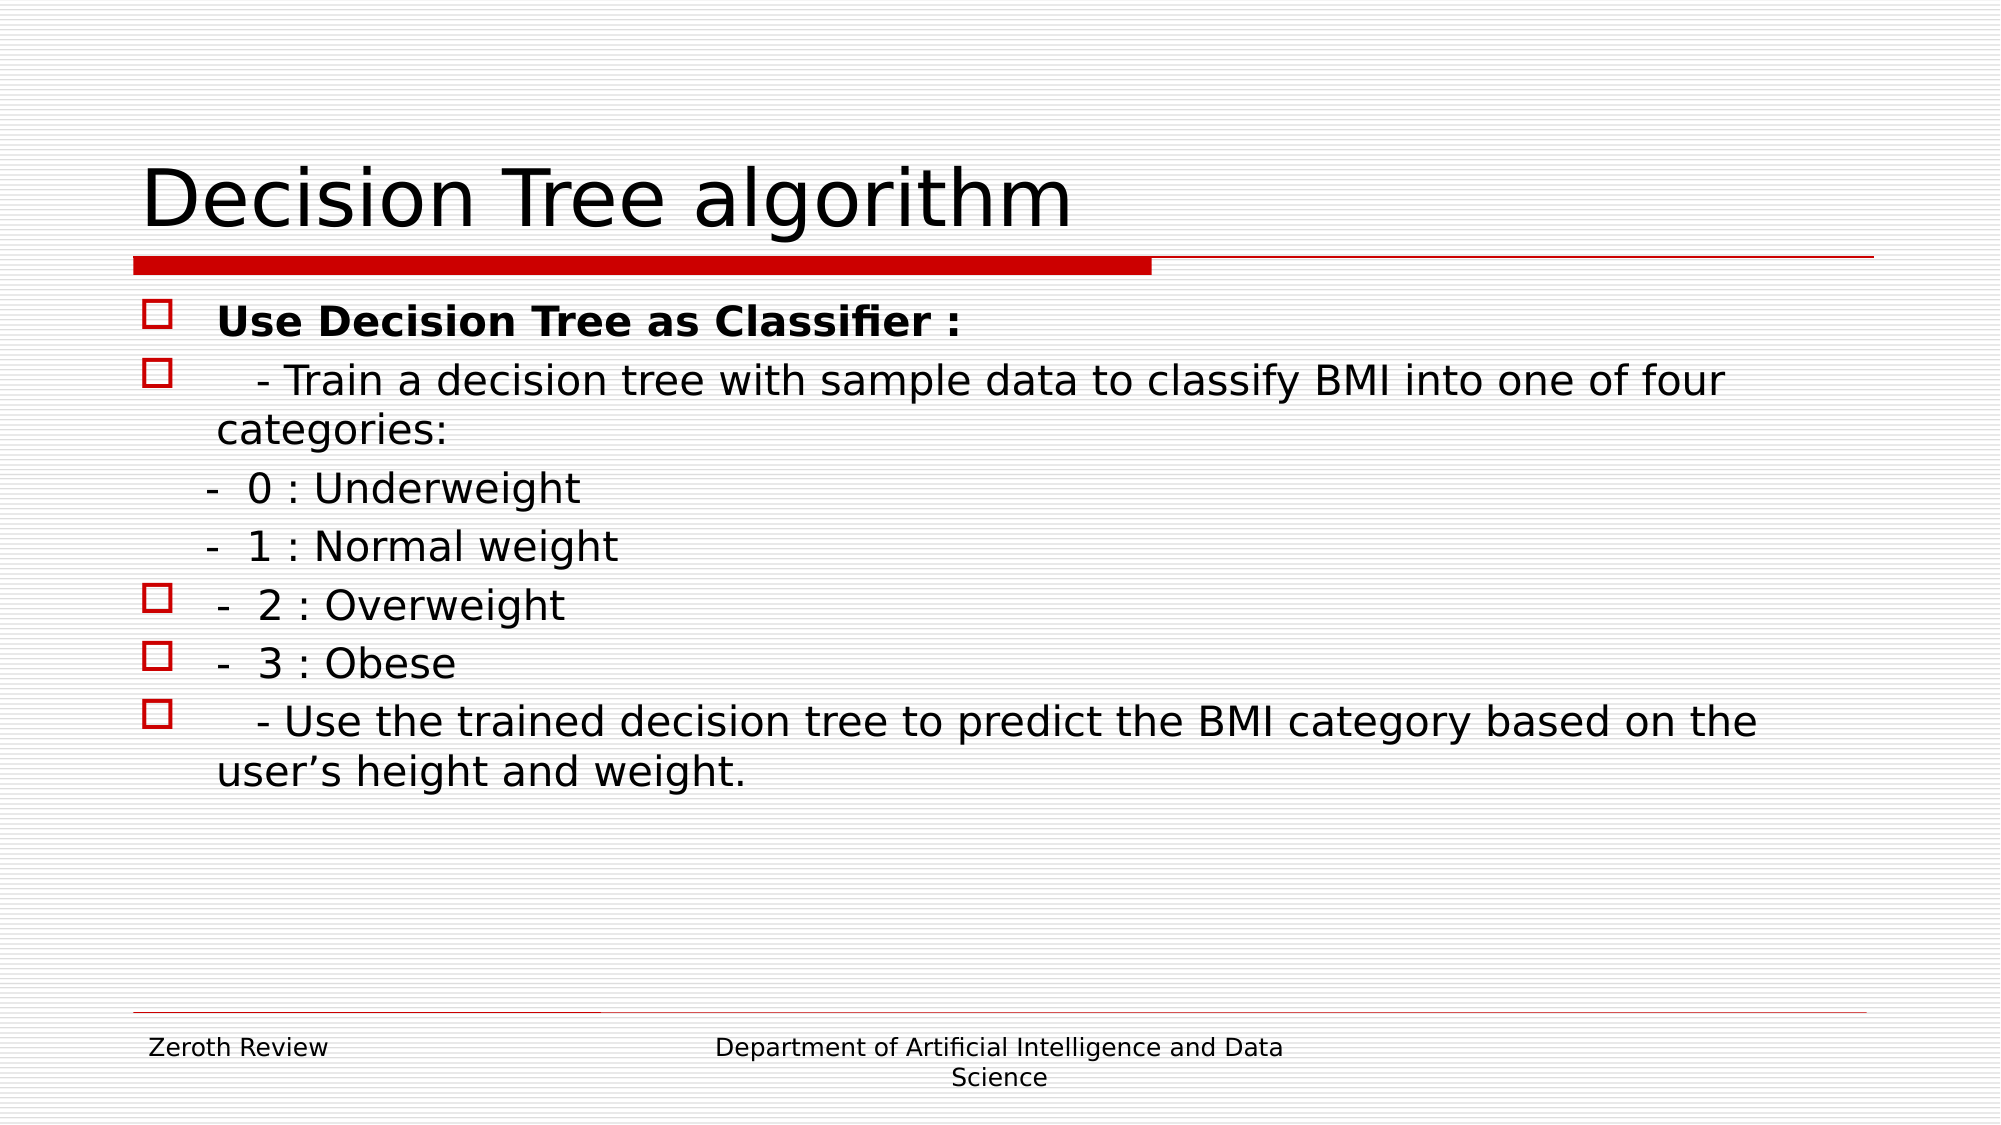

# Decision Tree algorithm
Use Decision Tree as Classifier :
   - Train a decision tree with sample data to classify BMI into one of four categories:
     -  0 : Underweight
     -  1 : Normal weight
-  2 : Overweight
-  3 : Obese
   - Use the trained decision tree to predict the BMI category based on the user’s height and weight.

Zeroth Review
Department of Artificial Intelligence and Data Science
27